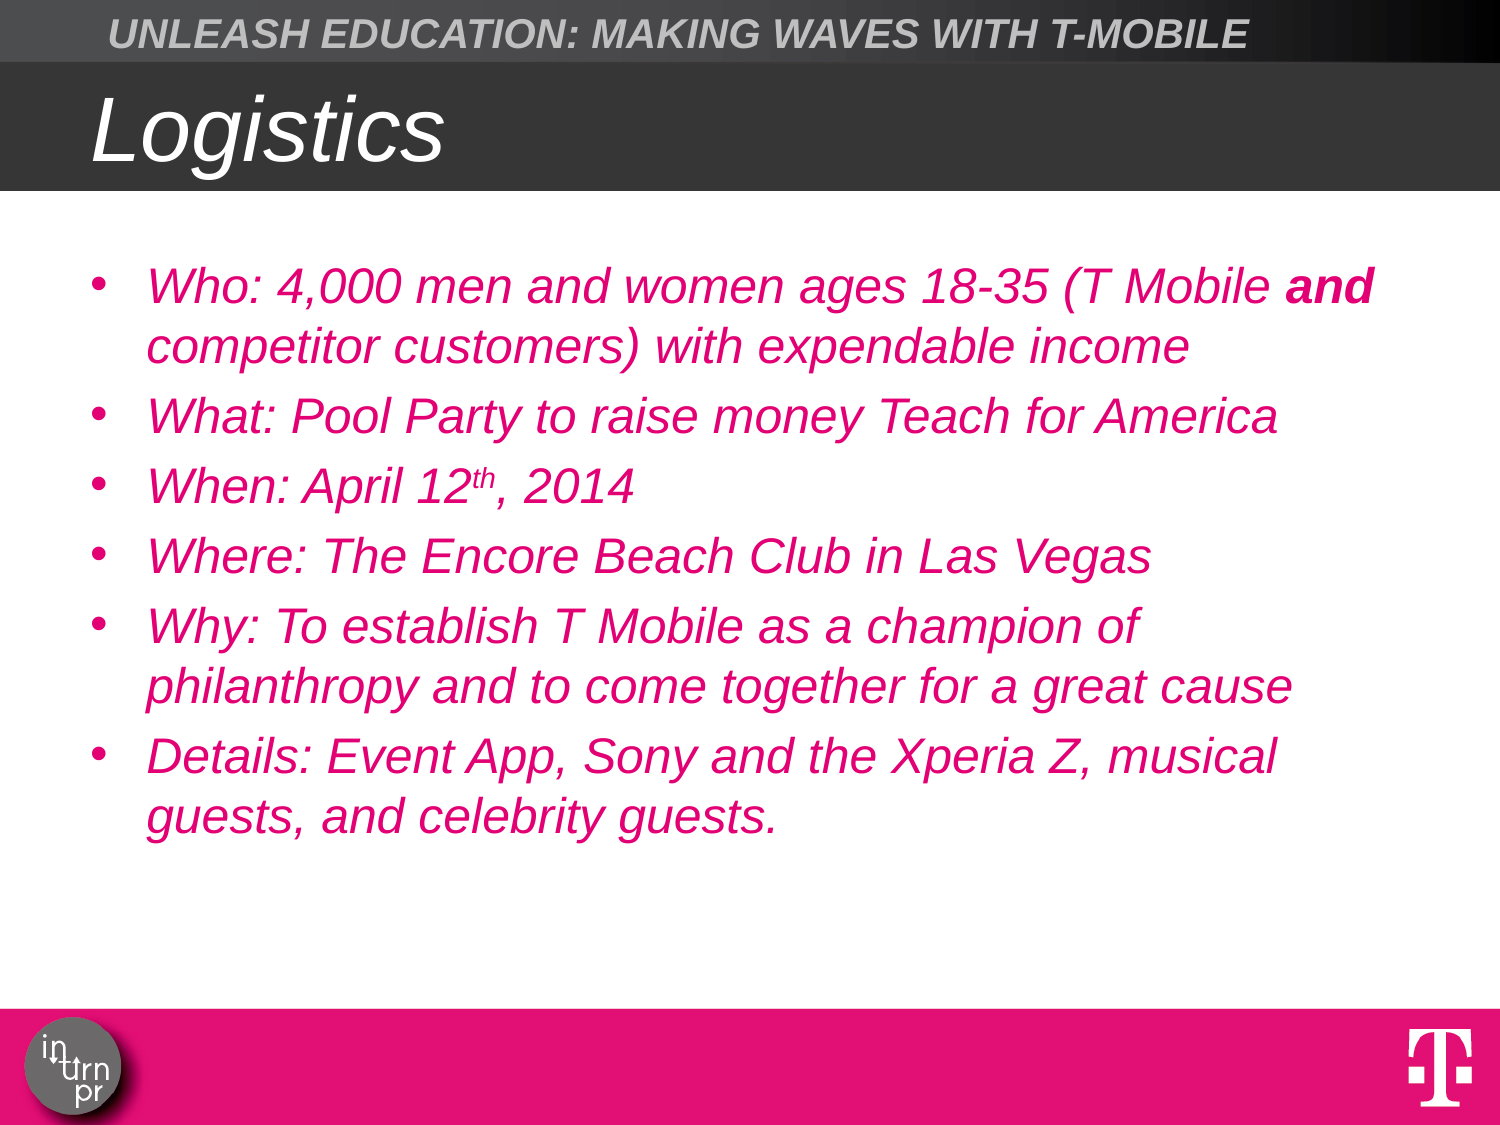

UNLEASH EDUCATION: MAKING WAVES WITH T-MOBILE
# Logistics
Who: 4,000 men and women ages 18-35 (T Mobile and competitor customers) with expendable income
What: Pool Party to raise money Teach for America
When: April 12th, 2014
Where: The Encore Beach Club in Las Vegas
Why: To establish T Mobile as a champion of philanthropy and to come together for a great cause
Details: Event App, Sony and the Xperia Z, musical guests, and celebrity guests.